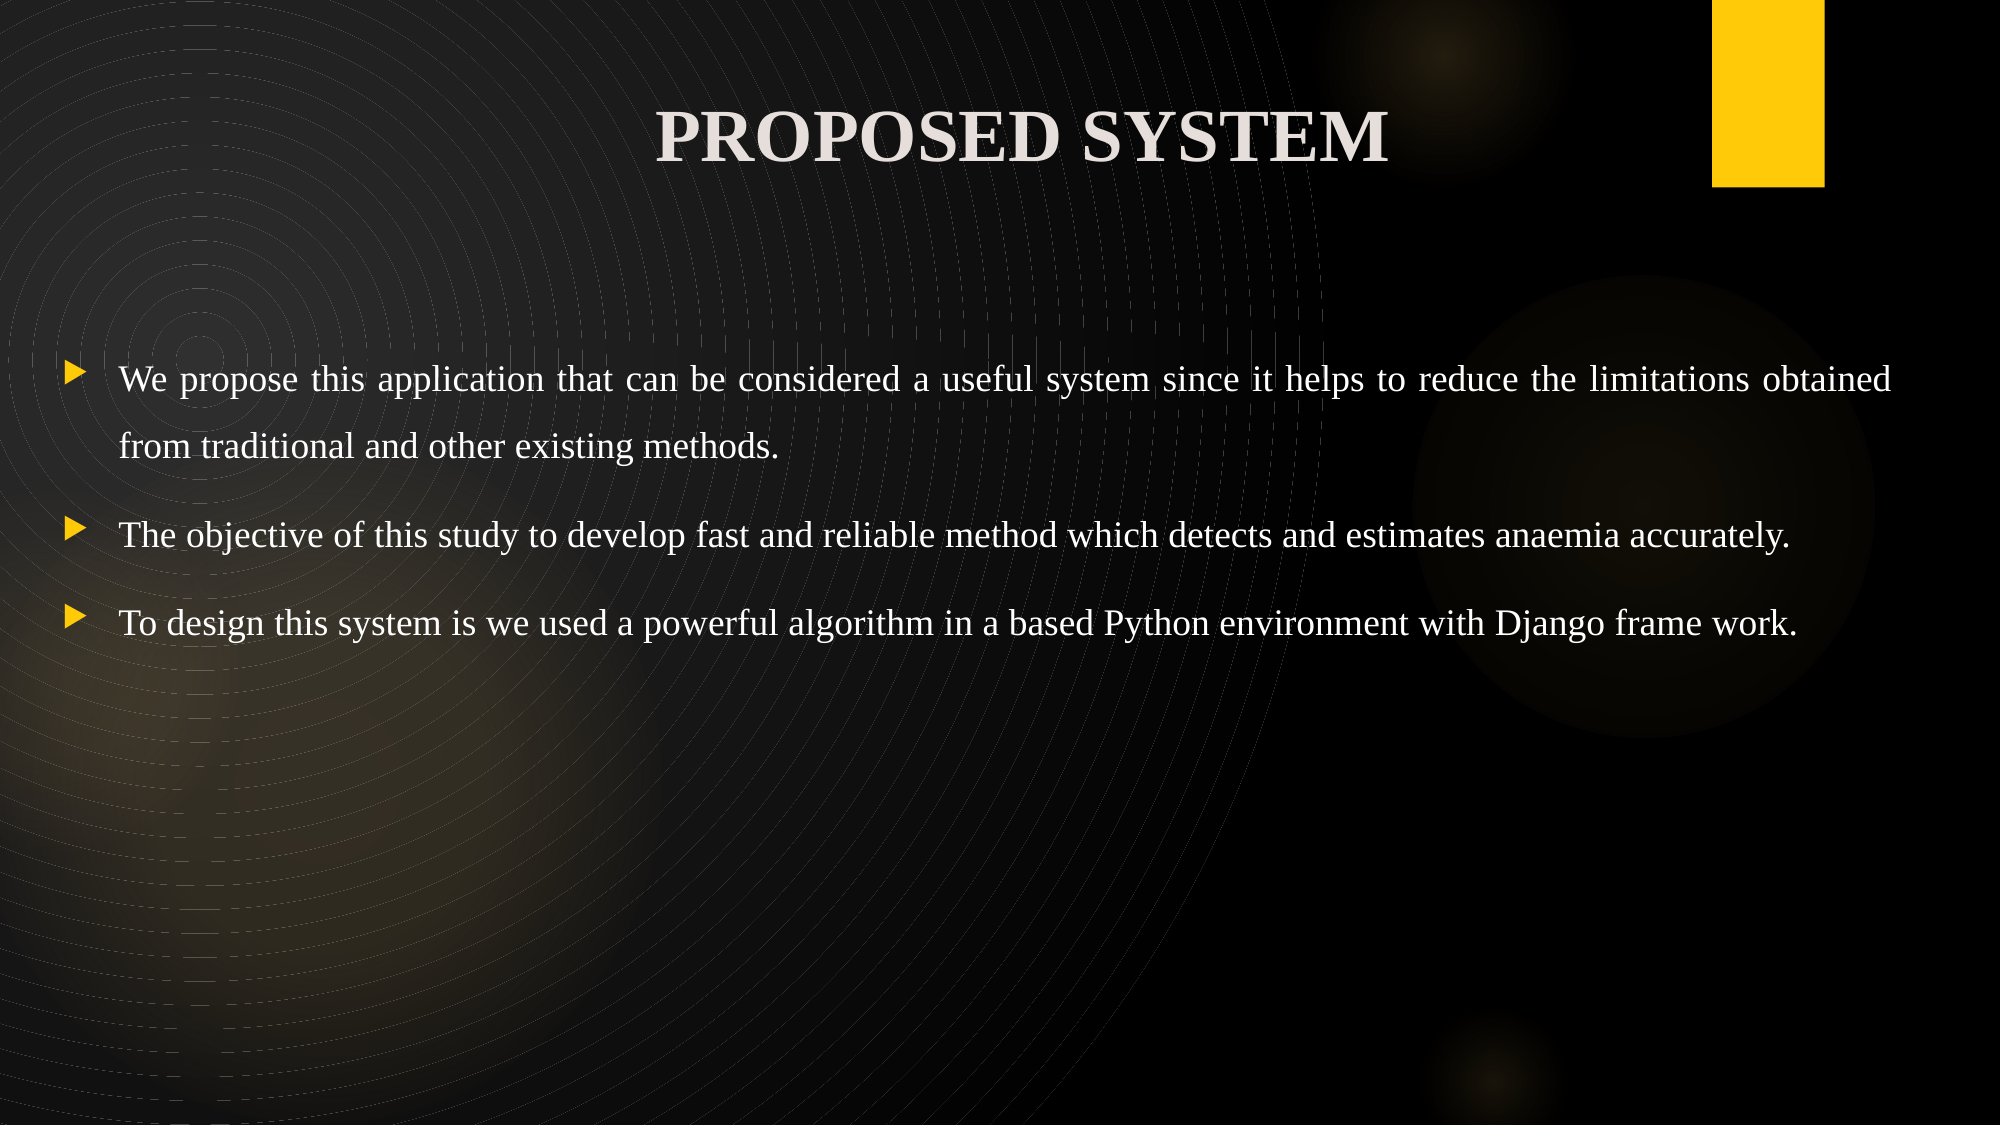

# PROPOSED SYSTEM
We propose this application that can be considered a useful system since it helps to reduce the limitations obtained from traditional and other existing methods.
The objective of this study to develop fast and reliable method which detects and estimates anaemia accurately.
To design this system is we used a powerful algorithm in a based Python environment with Django frame work.